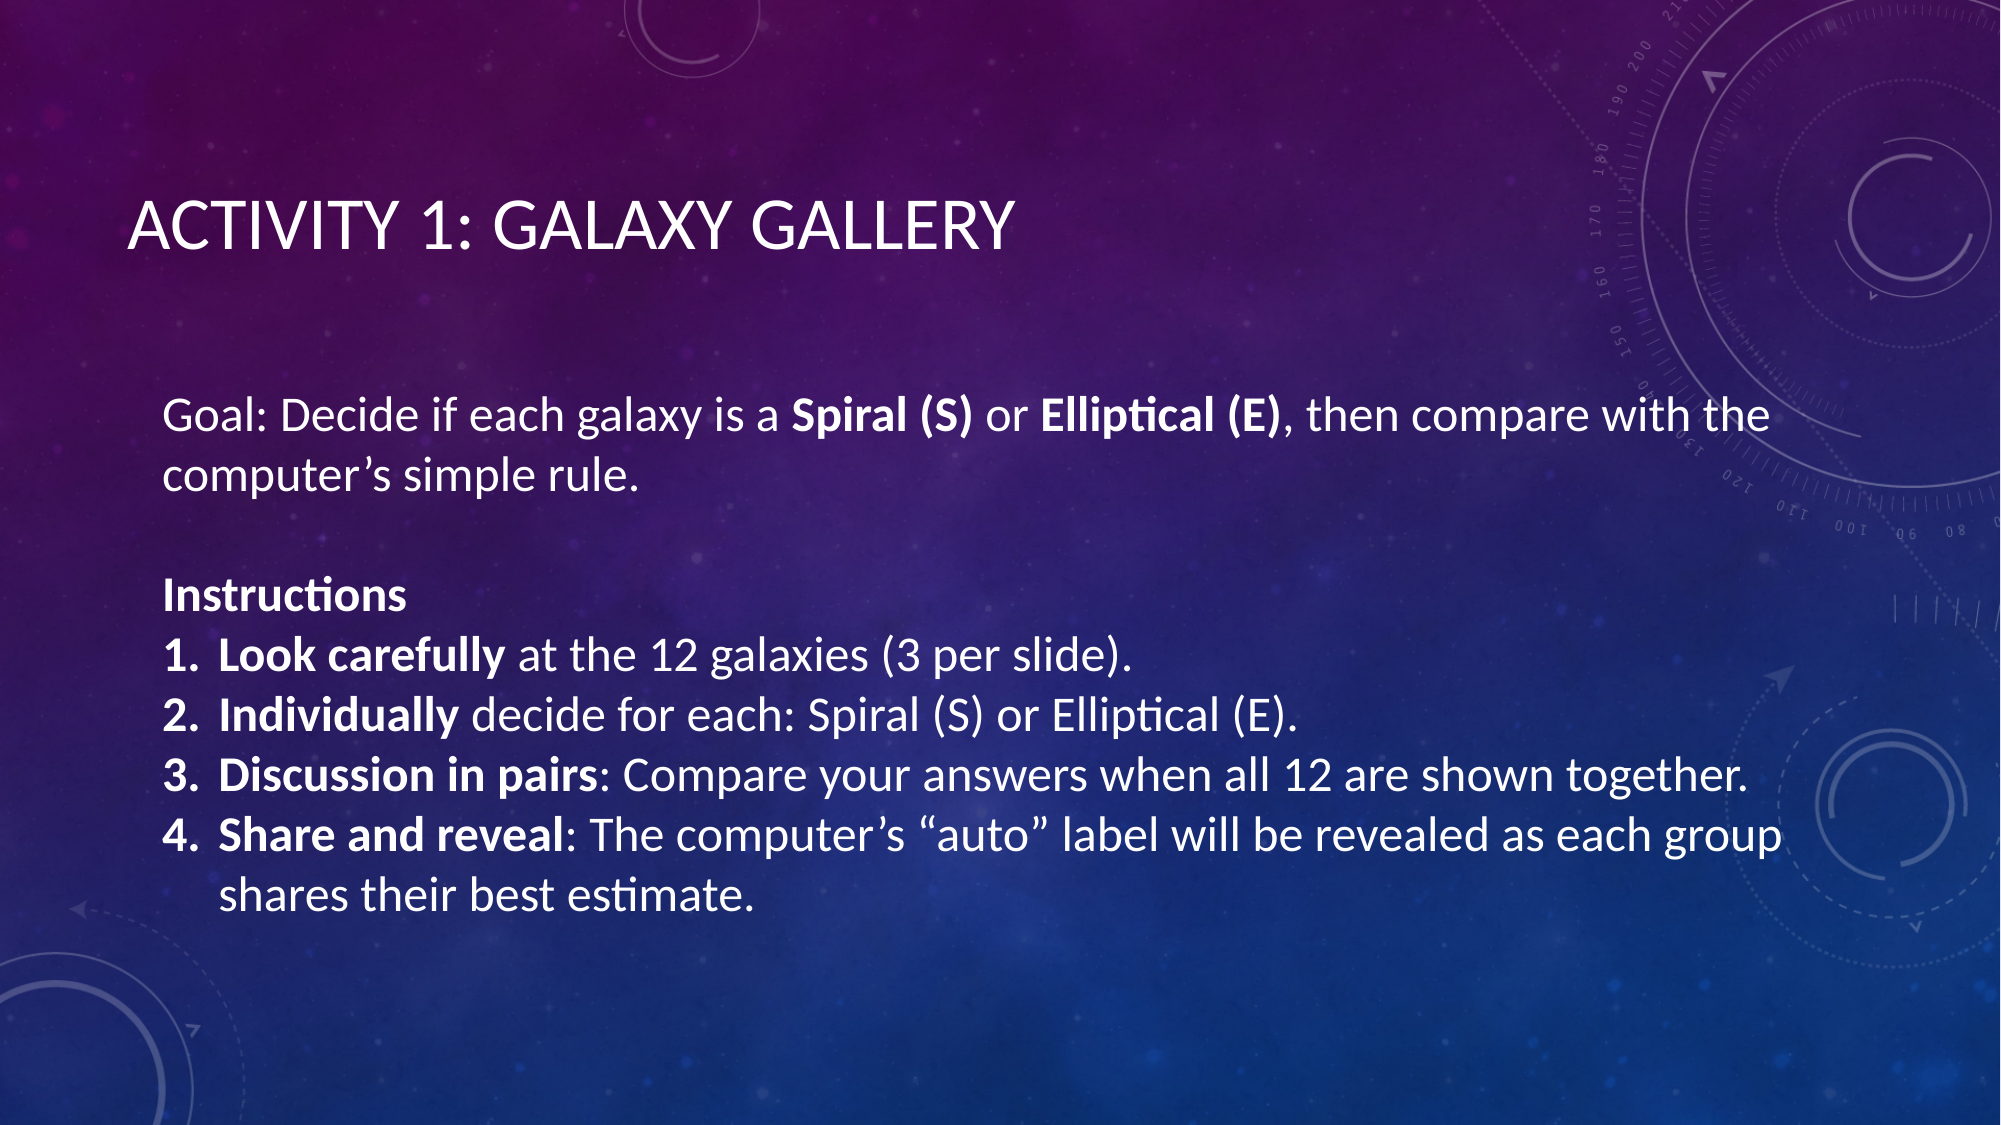

# Activity 1: Galaxy Gallery
Goal: Decide if each galaxy is a Spiral (S) or Elliptical (E), then compare with the computer’s simple rule.

Instructions
Look carefully at the 12 galaxies (3 per slide).
Individually decide for each: Spiral (S) or Elliptical (E).
Discussion in pairs: Compare your answers when all 12 are shown together.
Share and reveal: The computer’s “auto” label will be revealed as each group shares their best estimate.